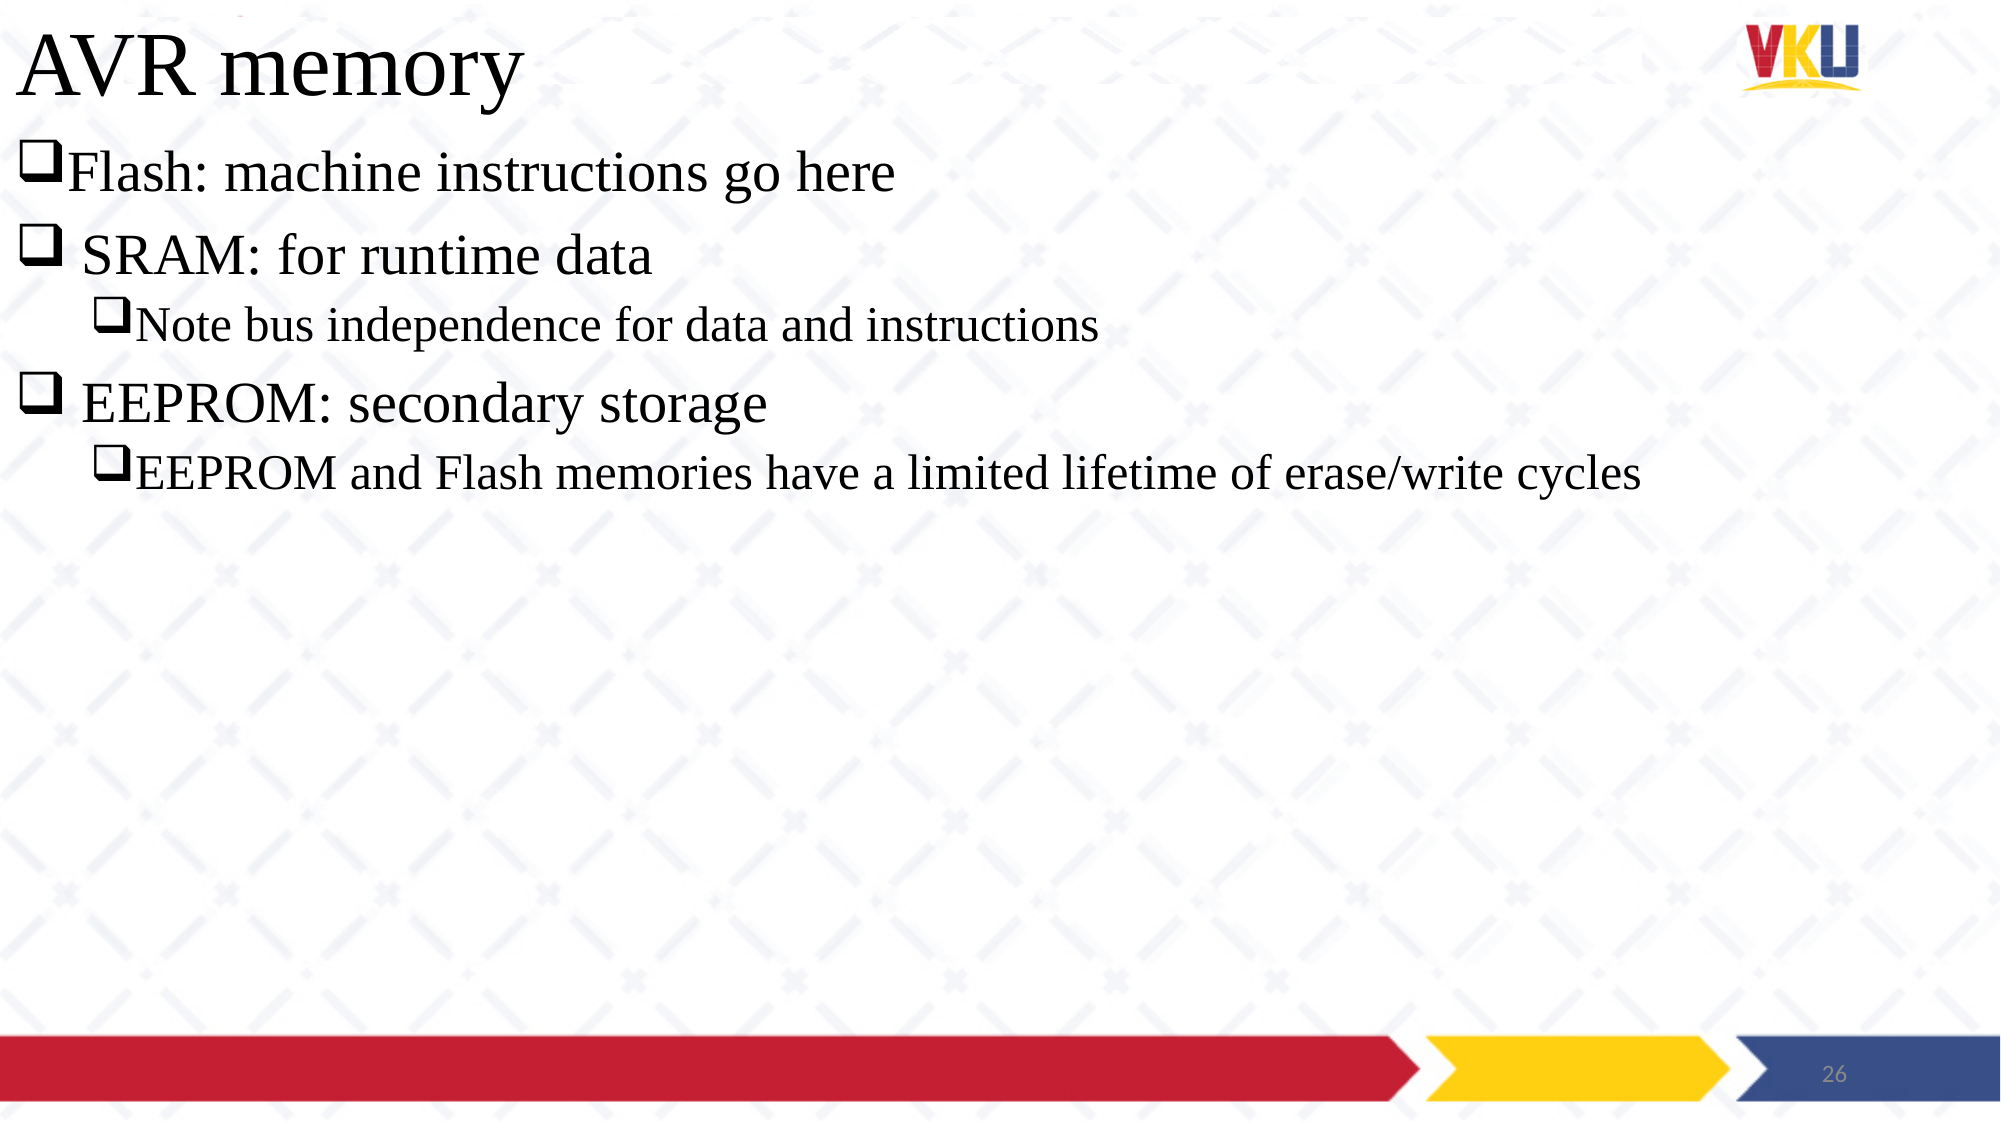

# AVR memory
Flash: machine instructions go here
 SRAM: for runtime data
Note bus independence for data and instructions
 EEPROM: secondary storage
EEPROM and Flash memories have a limited lifetime of erase/write cycles
26